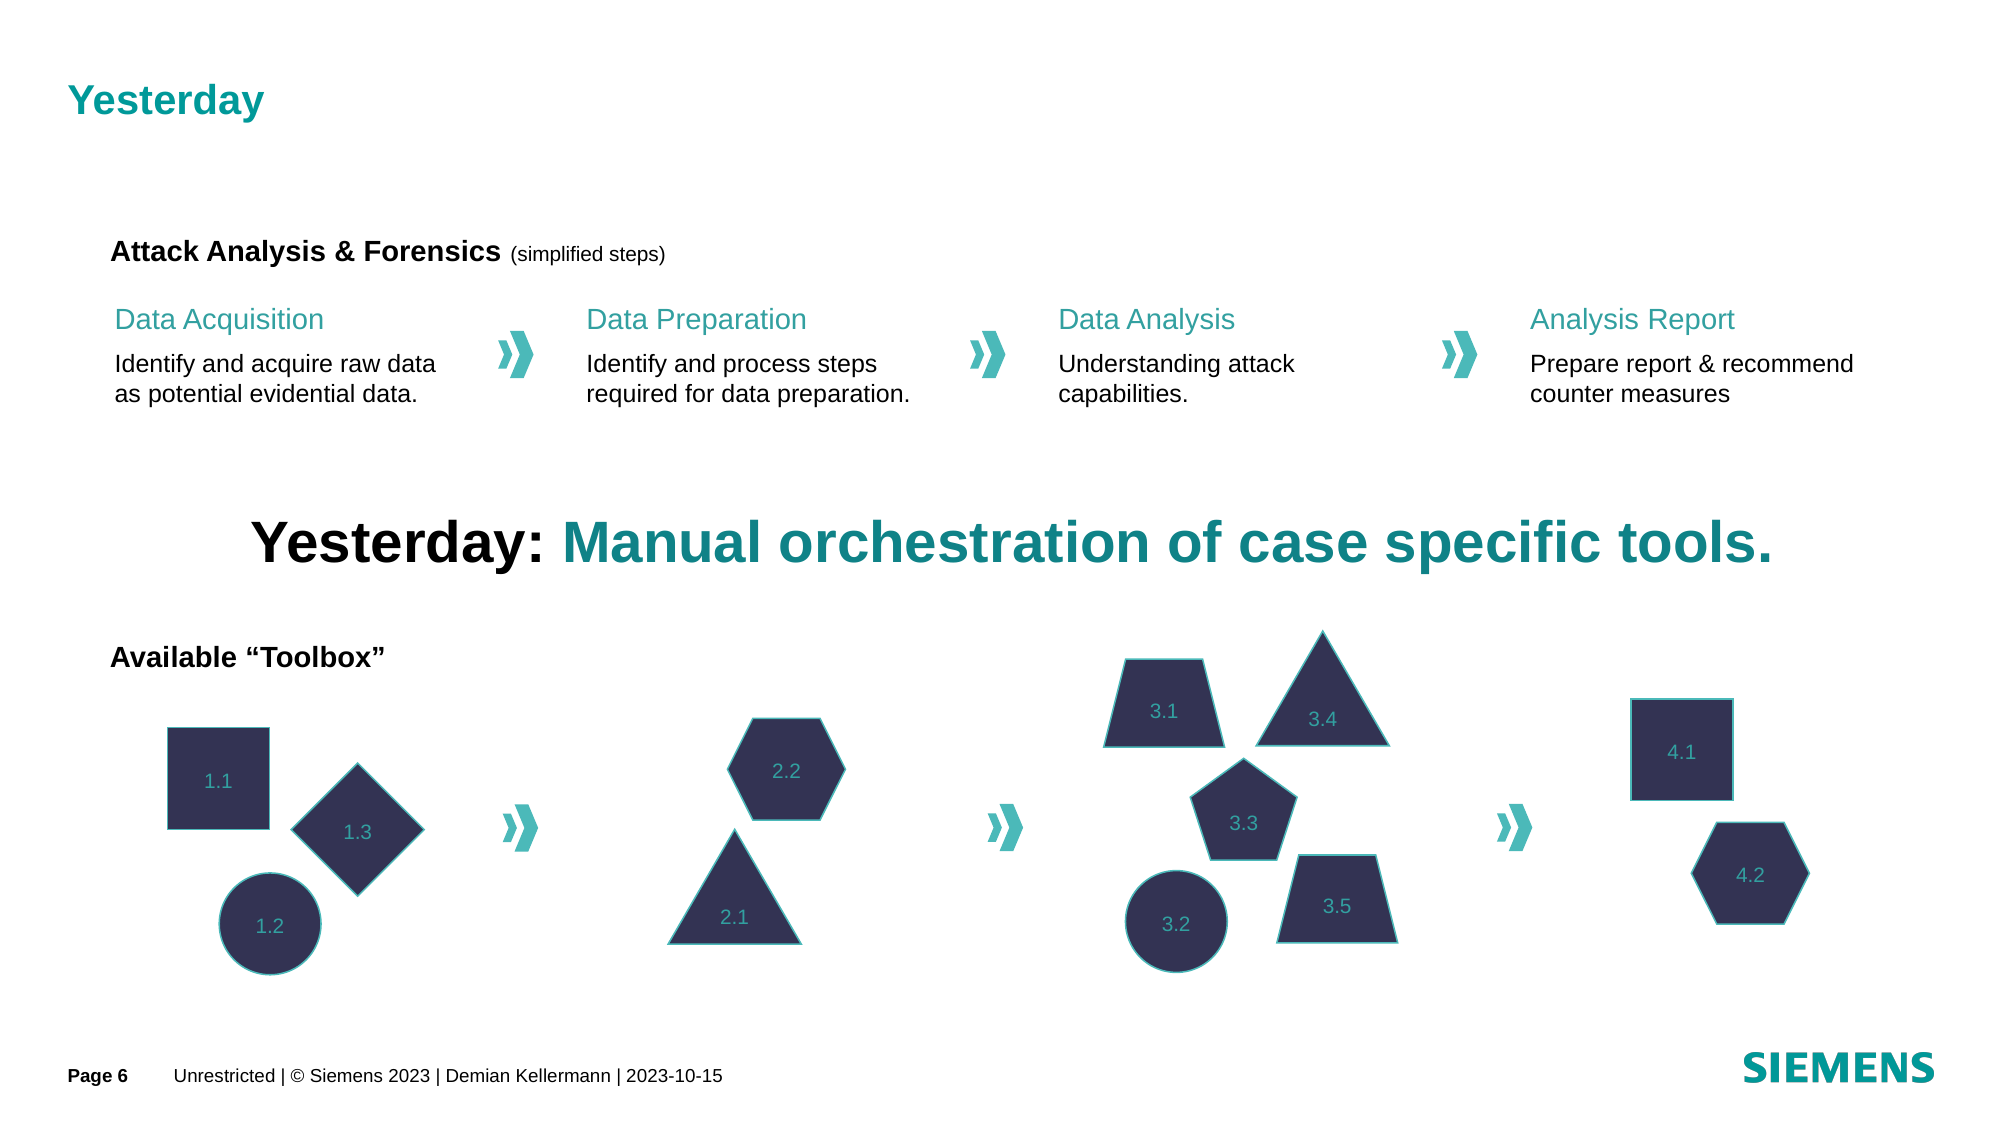

# Yesterday
Attack Analysis & Forensics (simplified steps)
Data Acquisition
Identify and acquire raw data as potential evidential data.
Data Preparation
Identify and process steps required for data preparation.
Data Analysis
Understanding attack capabilities.
Analysis Report
Prepare report & recommend counter measures

Yesterday: Manual orchestration of case specific tools.
3.4
3.1
3.3
3.5
3.2
Available “Toolbox”
4.1
4.2
2.2
2.1
1.1
1.3
1.2

Page 6
Unrestricted | © Siemens 2023 | Demian Kellermann | 2023-10-15